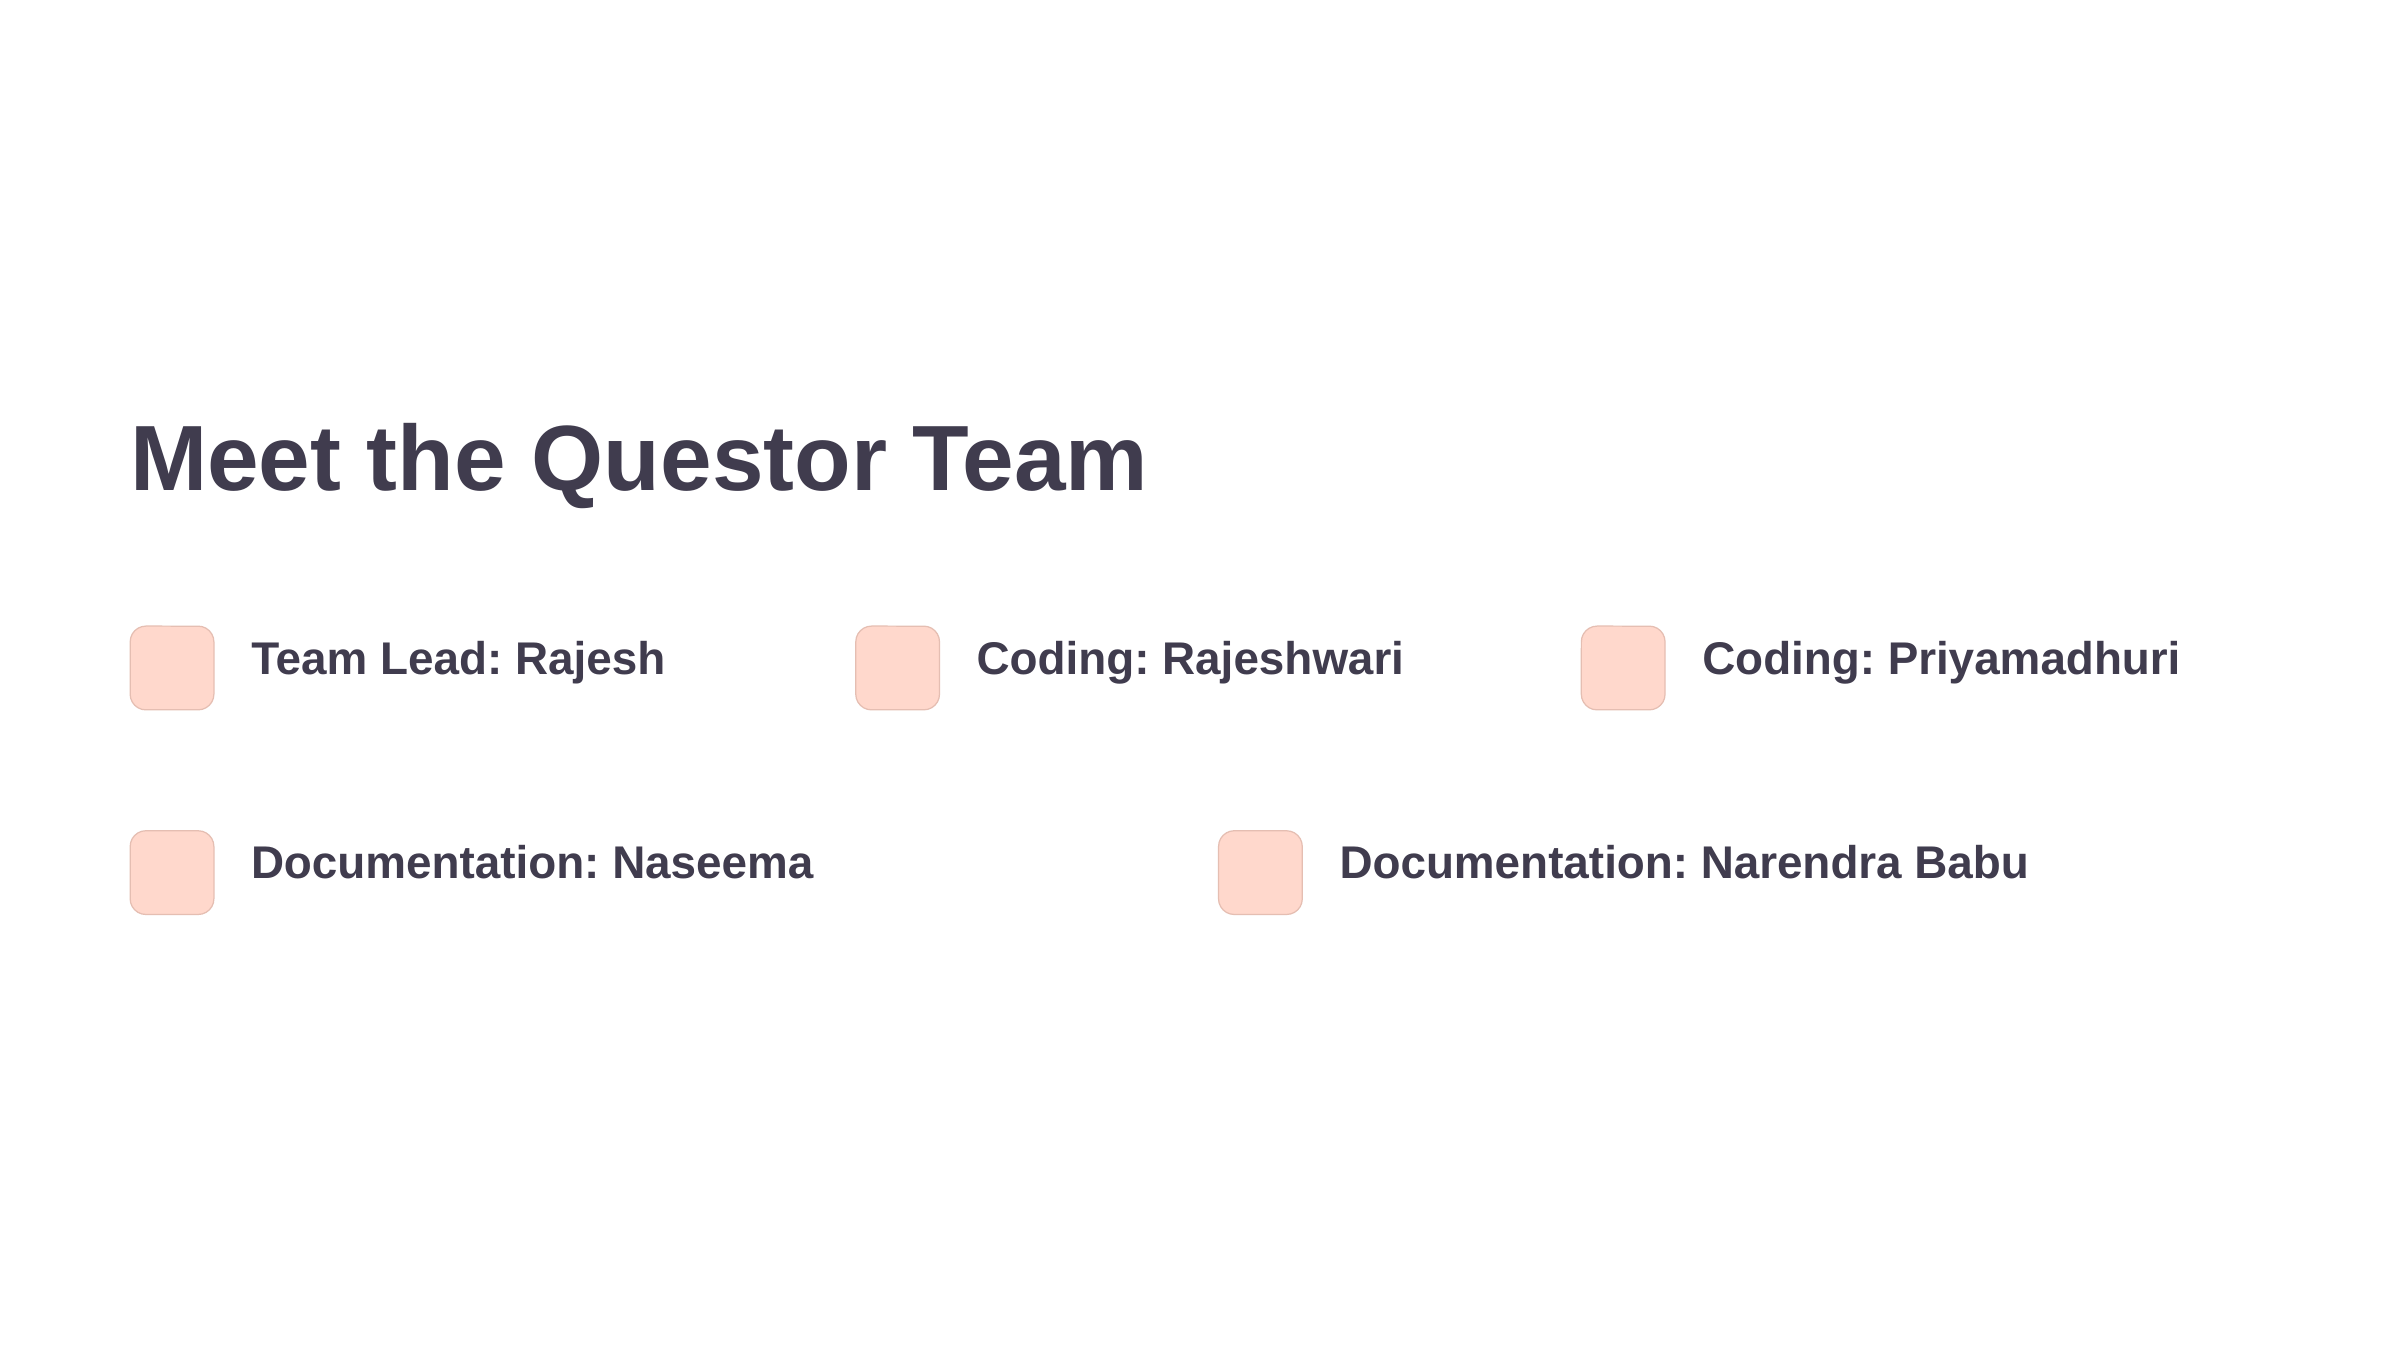

Meet the Questor Team

Team Lead: Rajesh

Coding: Rajeshwari

Coding: Priyamadhuri

Documentation: Naseema

Documentation: Narendra Babu